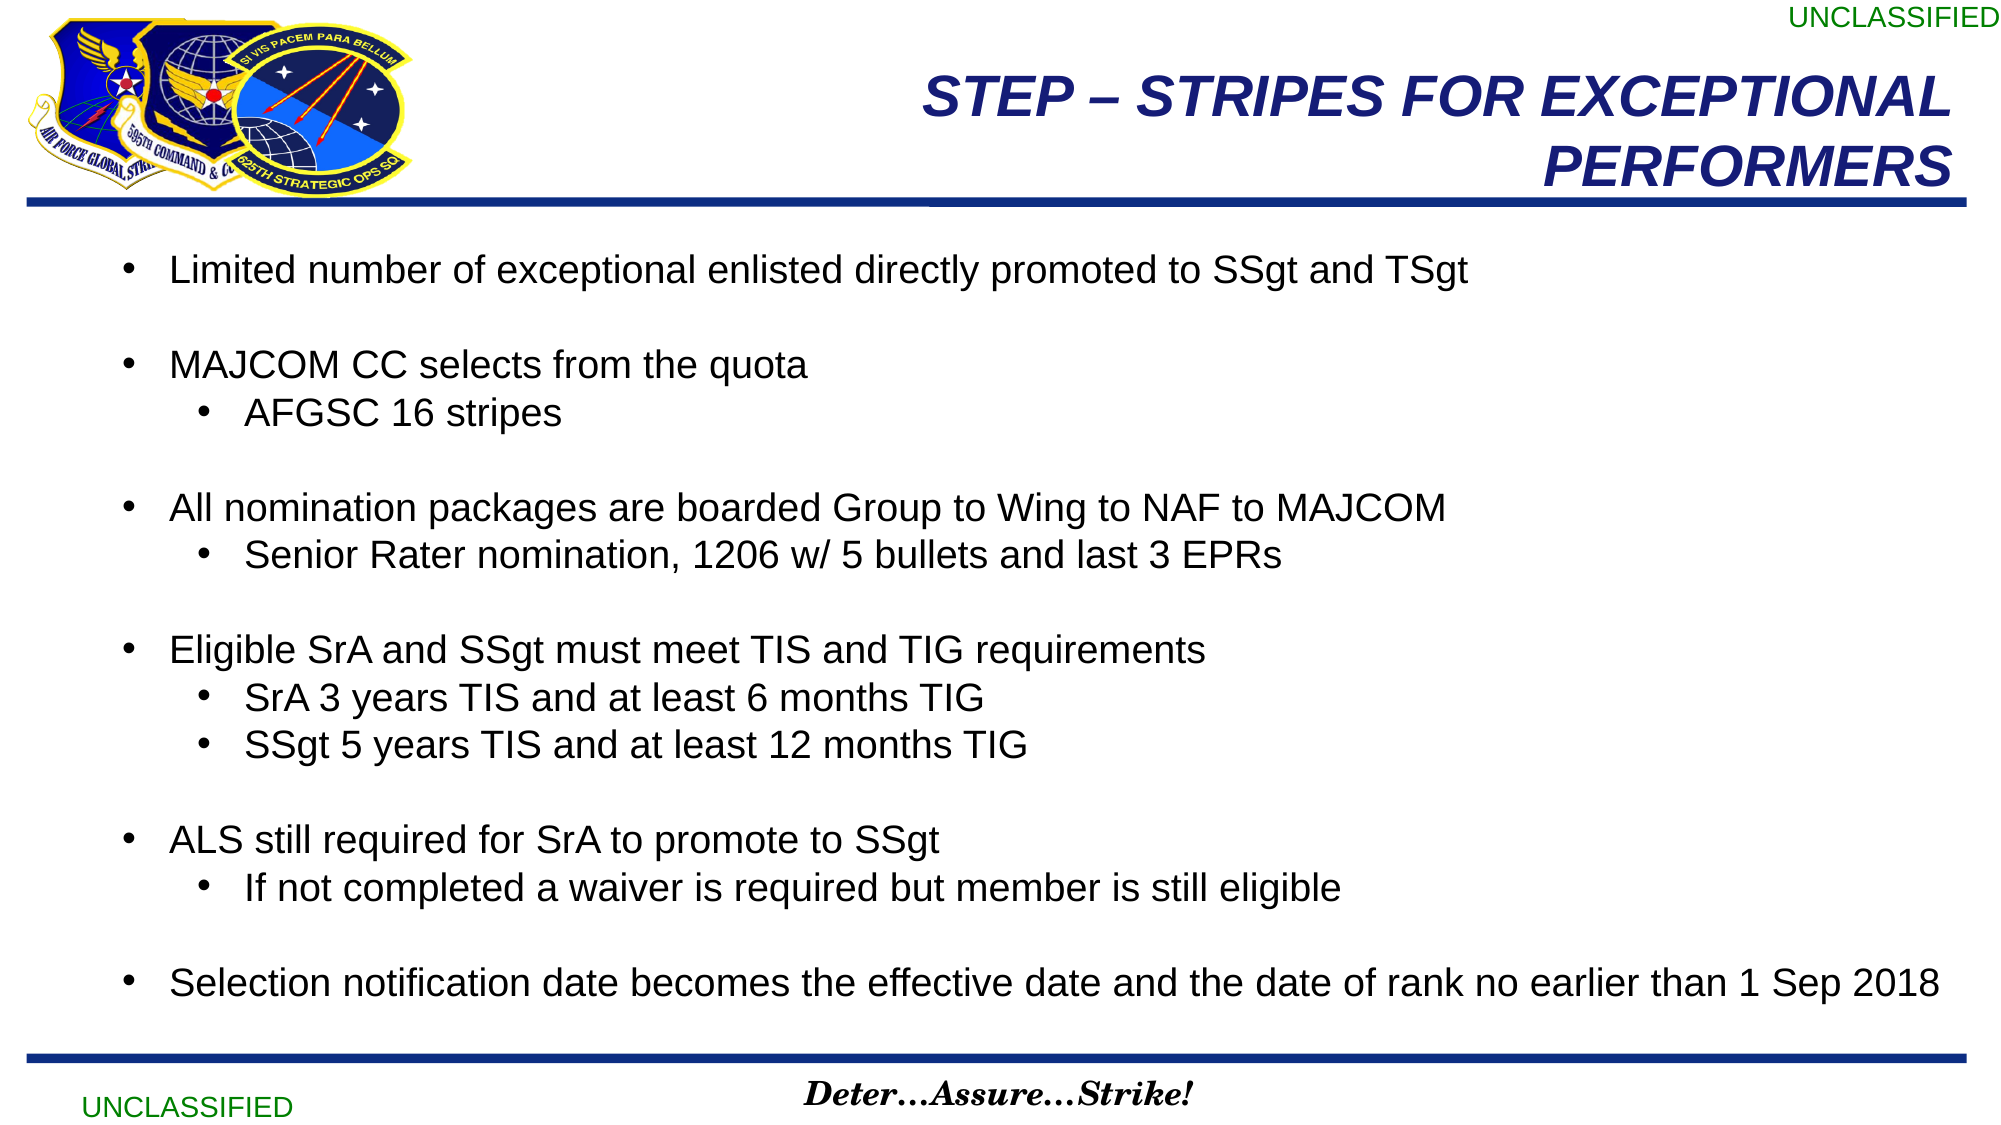

# STEP – STRIPES FOR EXCEPTIONAL PERFORMERS
Limited number of exceptional enlisted directly promoted to SSgt and TSgt

MAJCOM CC selects from the quota
AFGSC 16 stripes

All nomination packages are boarded Group to Wing to NAF to MAJCOM
Senior Rater nomination, 1206 w/ 5 bullets and last 3 EPRs

Eligible SrA and SSgt must meet TIS and TIG requirements
SrA 3 years TIS and at least 6 months TIG
SSgt 5 years TIS and at least 12 months TIG

ALS still required for SrA to promote to SSgt
If not completed a waiver is required but member is still eligible

Selection notification date becomes the effective date and the date of rank no earlier than 1 Sep 2018